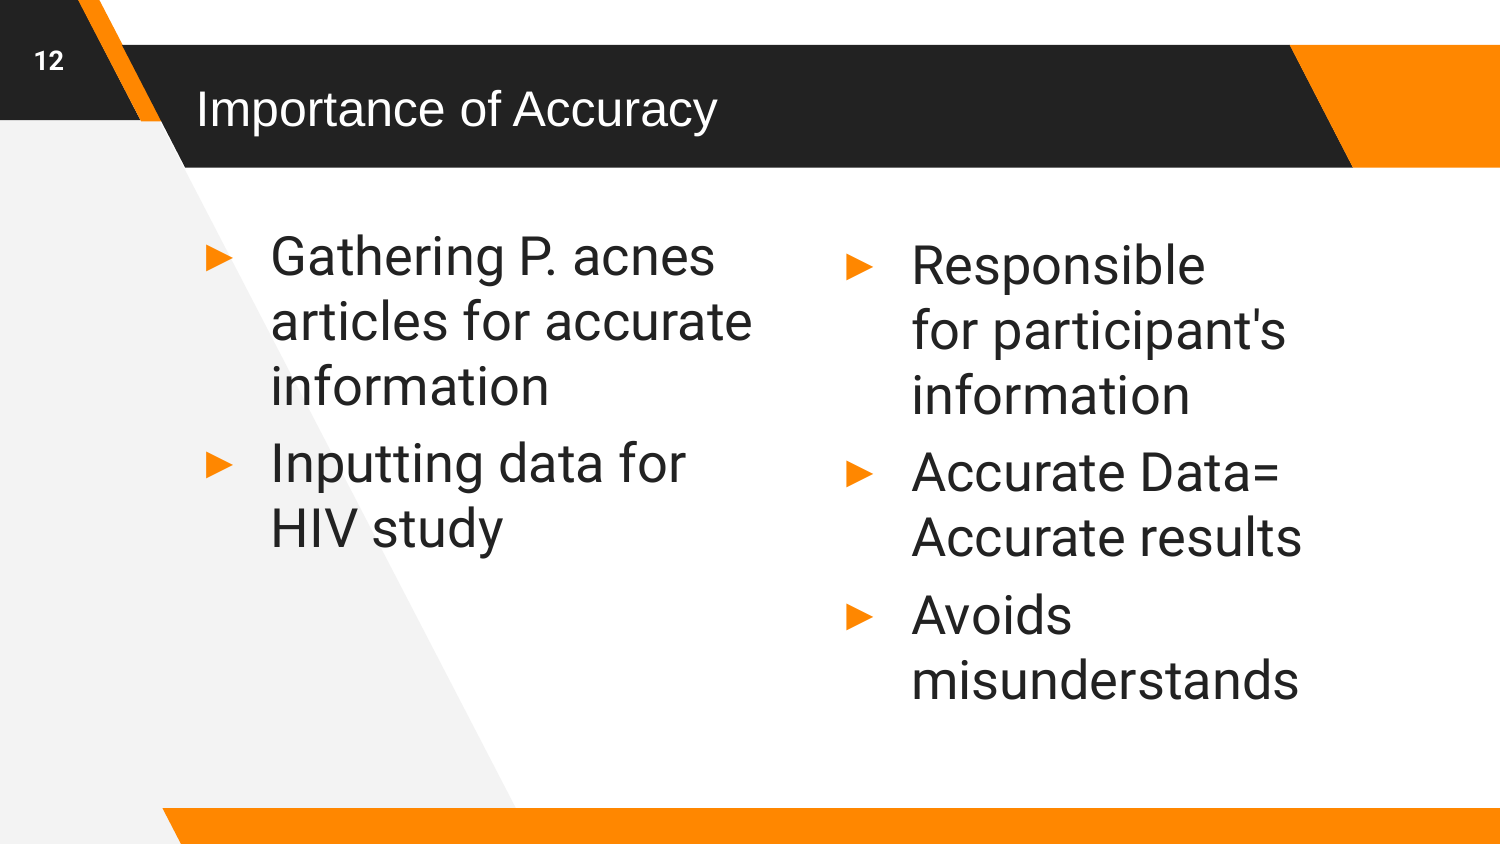

12
# Importance of Accuracy
Gathering P. acnes articles for accurate information
Inputting data for HIV study

Responsible for participant's information
Accurate Data= Accurate results
Avoids misunderstands